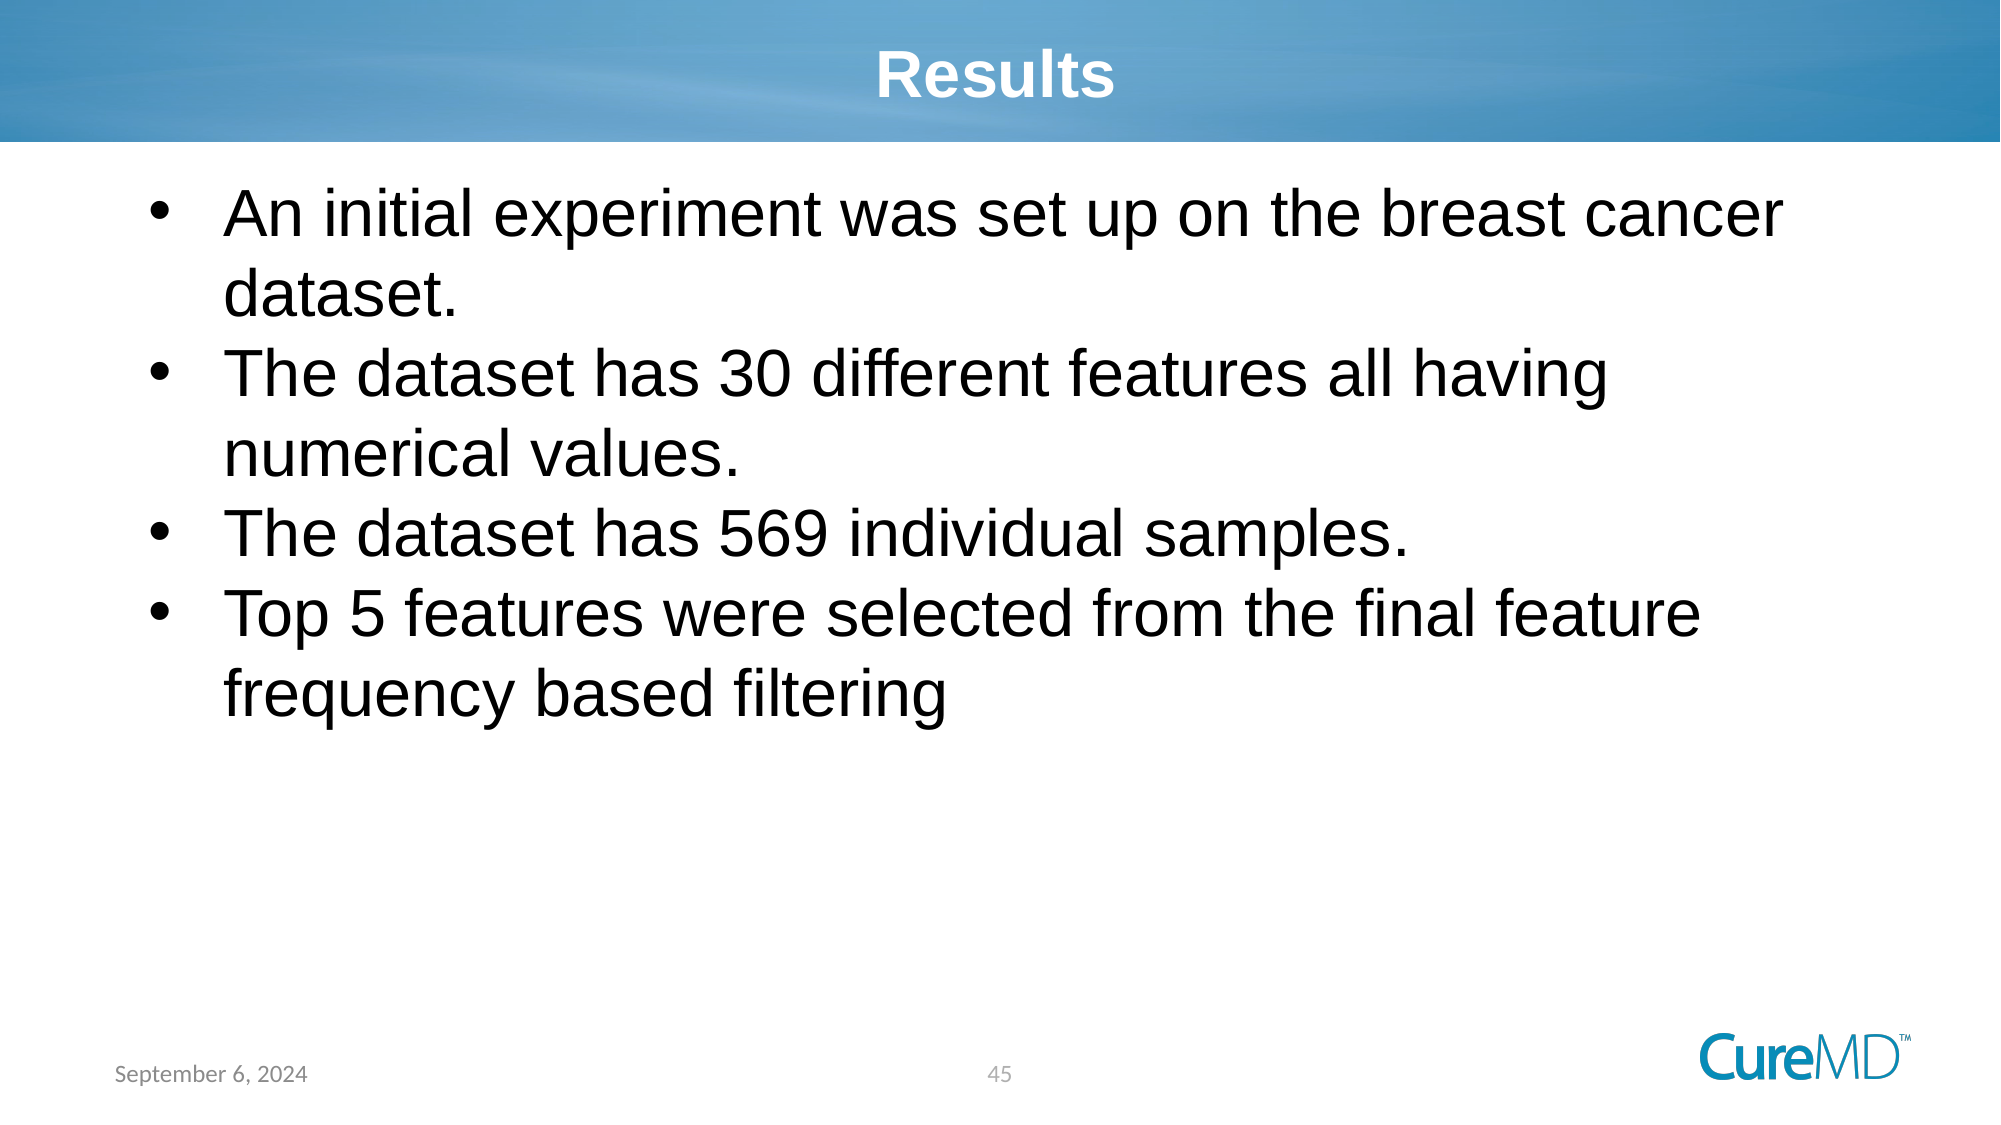

# Results
An initial experiment was set up on the breast cancer dataset.
The dataset has 30 different features all having numerical values.
The dataset has 569 individual samples.
Top 5 features were selected from the final feature frequency based filtering

September 6, 2024
45